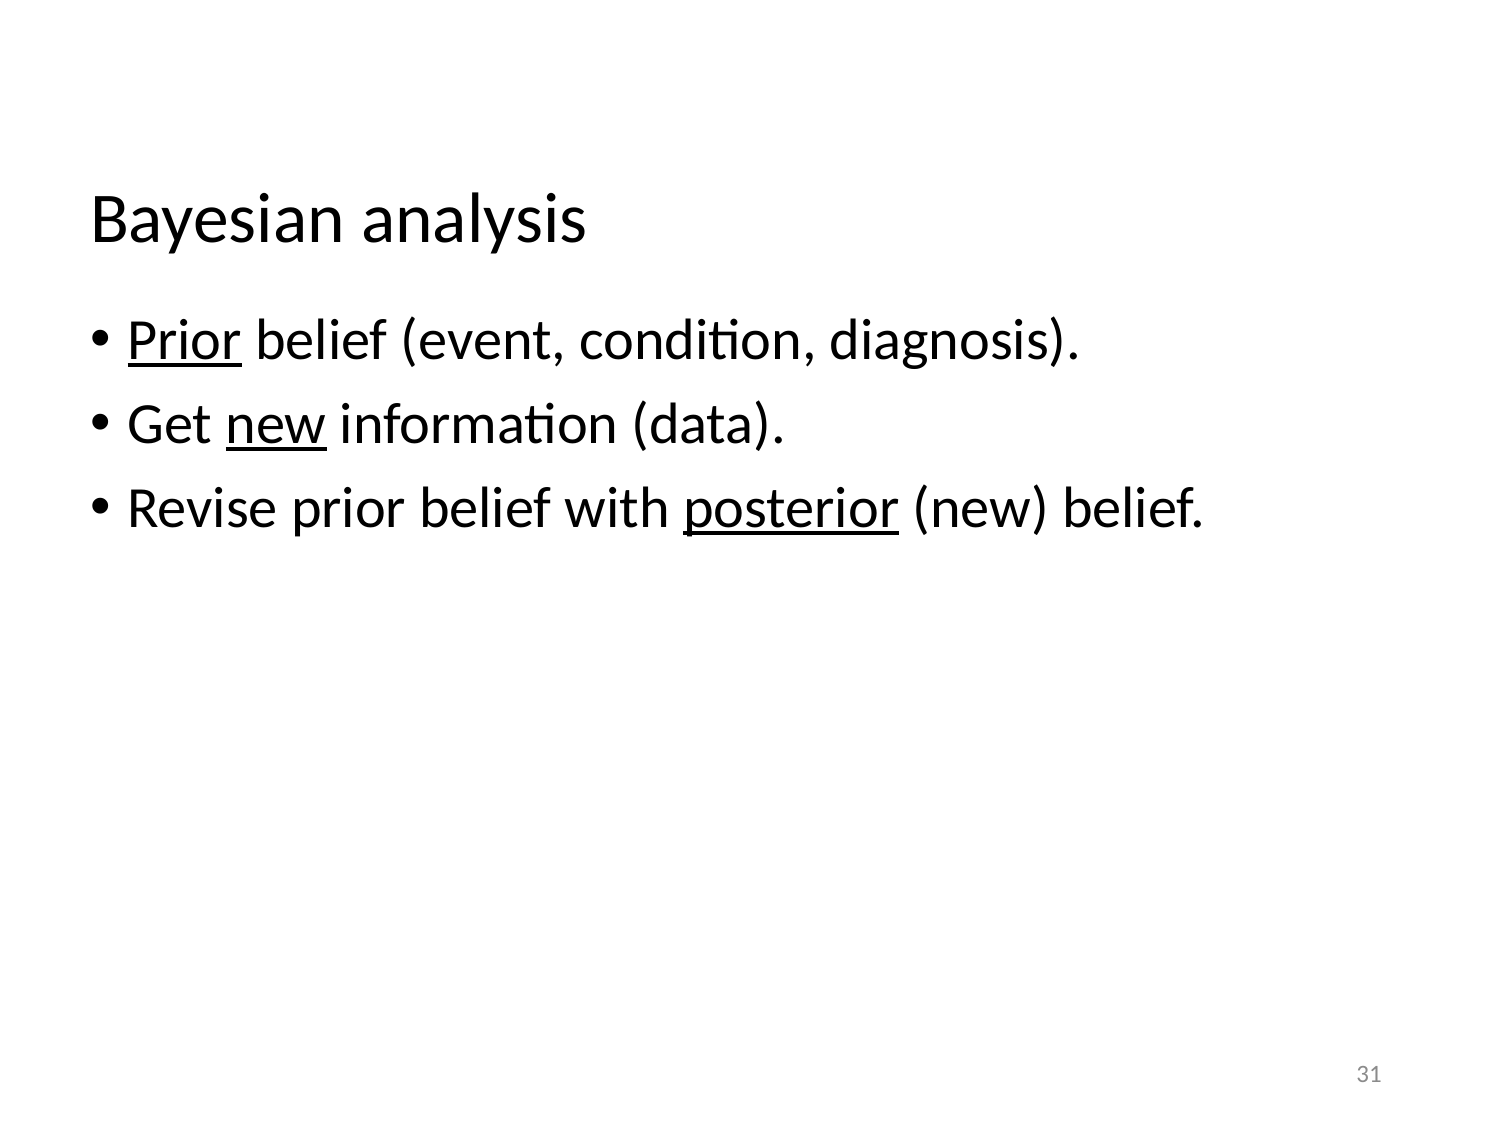

# Bayesian analysis
Prior belief (event, condition, diagnosis).
Get new information (data).
Revise prior belief with posterior (new) belief.

31